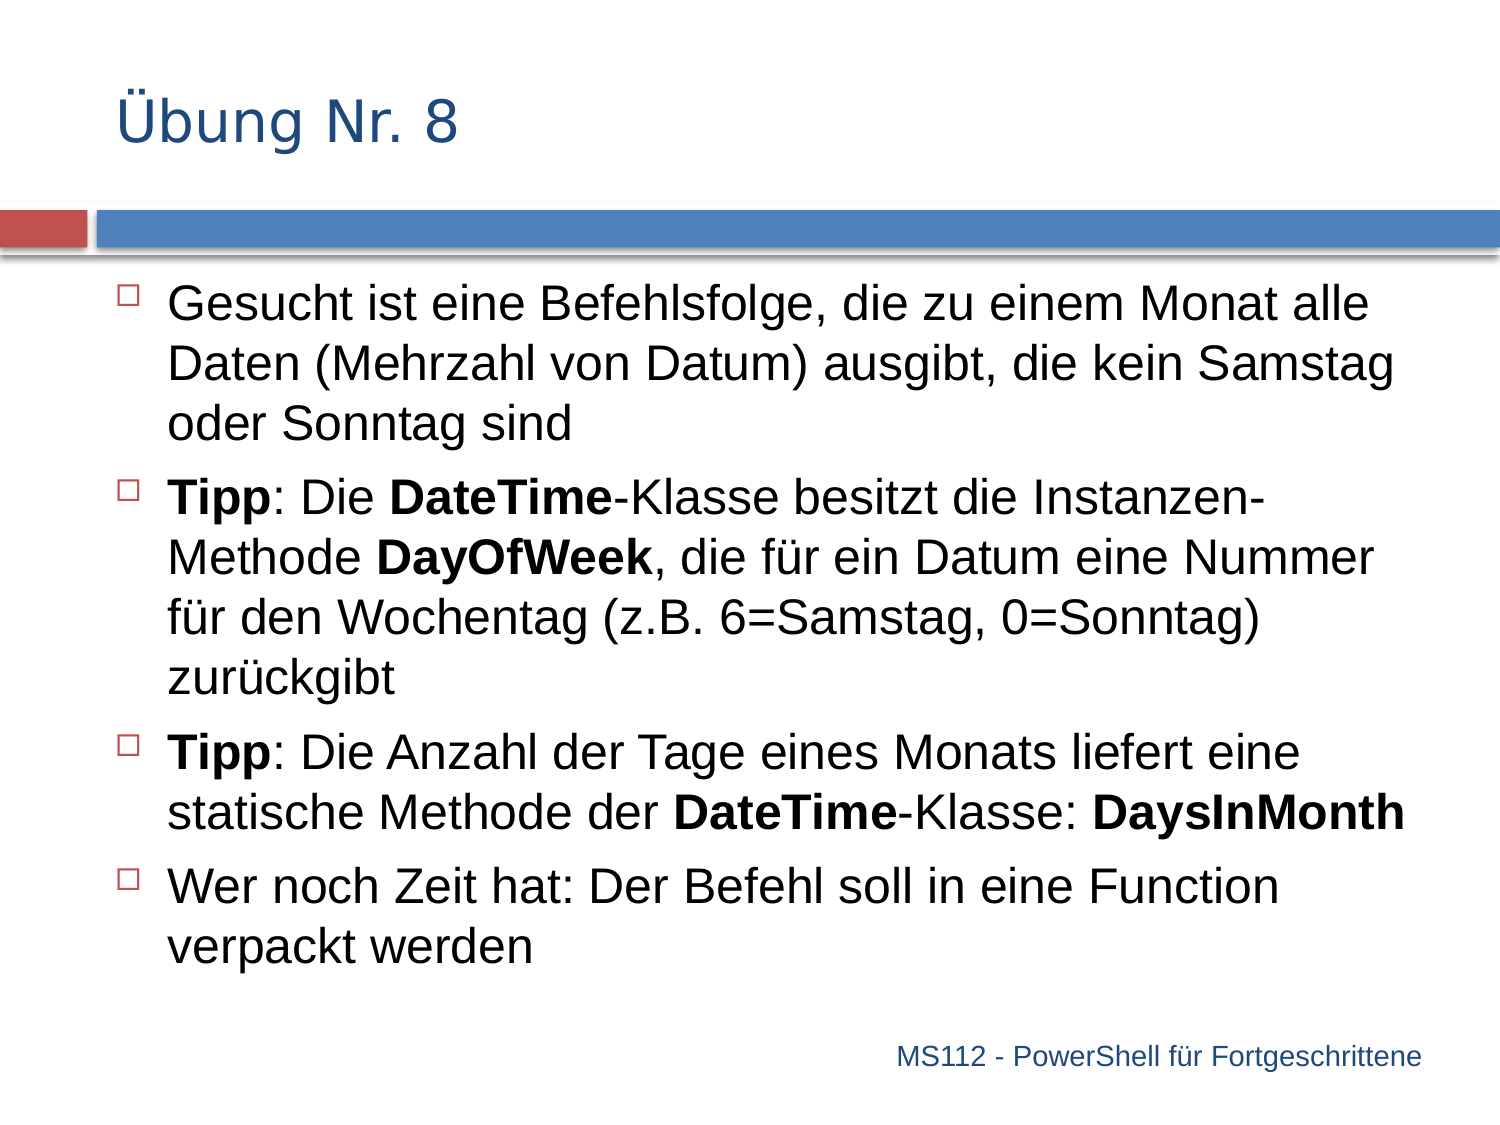

# Übung Nr. 8
Gesucht ist eine Befehlsfolge, die zu einem Monat alle Daten (Mehrzahl von Datum) ausgibt, die kein Samstag oder Sonntag sind
Tipp: Die DateTime-Klasse besitzt die Instanzen-Methode DayOfWeek, die für ein Datum eine Nummer für den Wochentag (z.B. 6=Samstag, 0=Sonntag) zurückgibt
Tipp: Die Anzahl der Tage eines Monats liefert eine statische Methode der DateTime-Klasse: DaysInMonth
Wer noch Zeit hat: Der Befehl soll in eine Function verpackt werden
MS112 - PowerShell für Fortgeschrittene